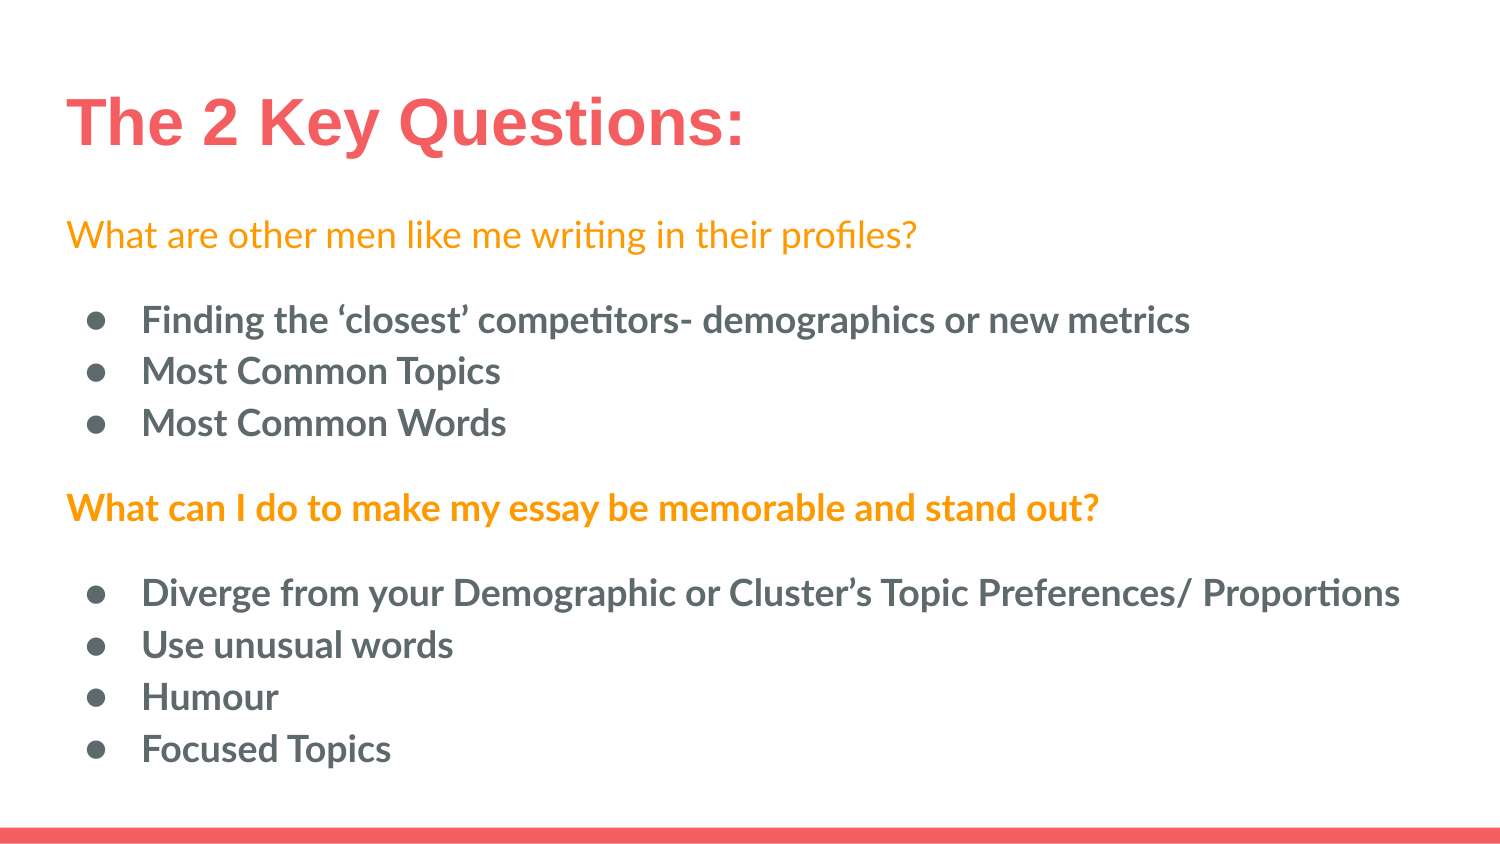

# The 2 Key Questions:
What are other men like me writing in their profiles?
Finding the ‘closest’ competitors- demographics or new metrics
Most Common Topics
Most Common Words
What can I do to make my essay be memorable and stand out?
Diverge from your Demographic or Cluster’s Topic Preferences/ Proportions
Use unusual words
Humour
Focused Topics